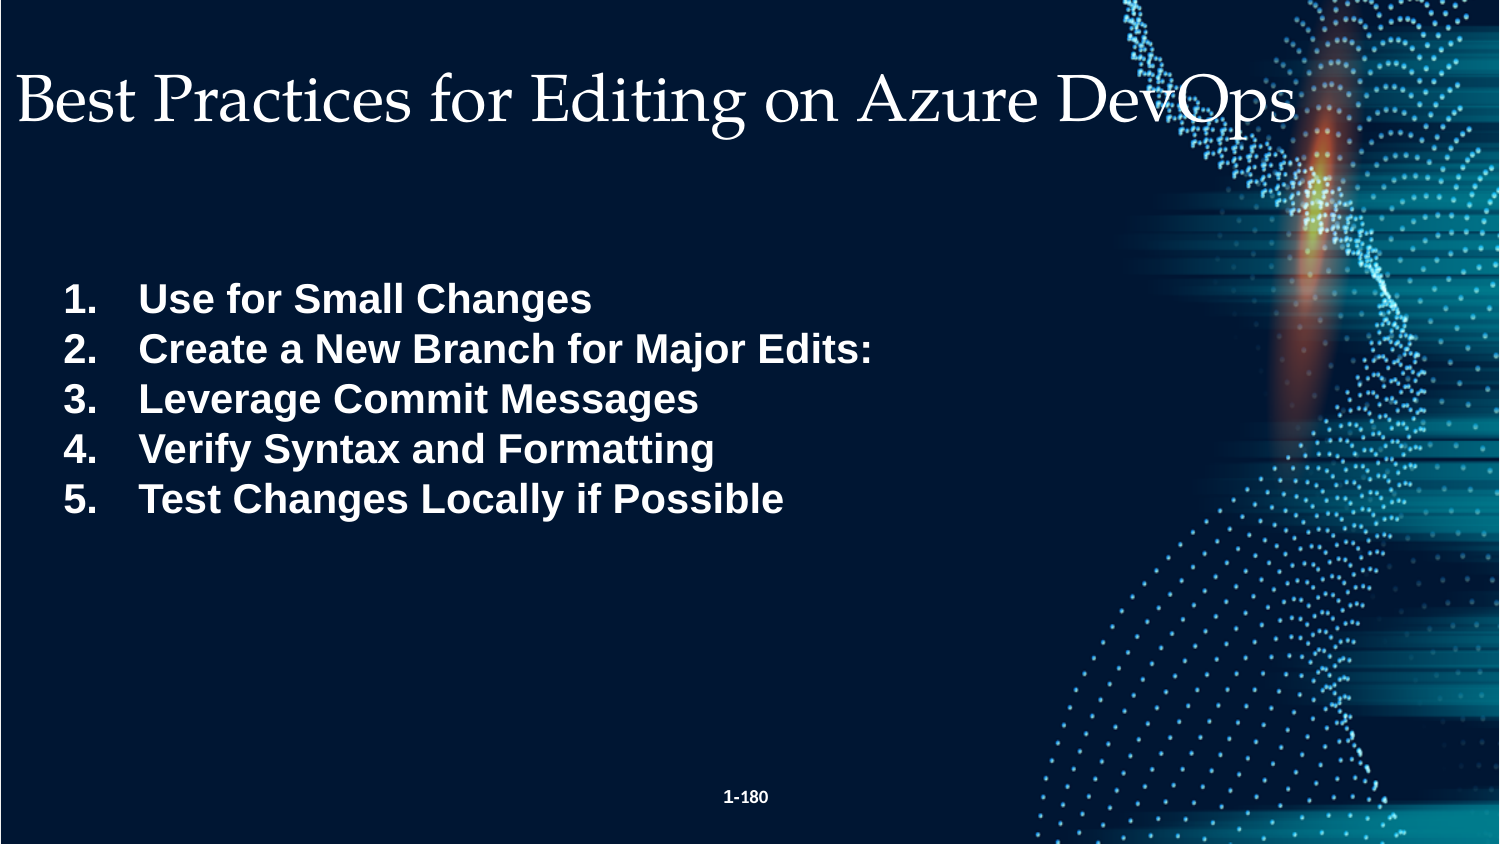

Best Practices for Editing on Azure DevOps
Use for Small Changes
Create a New Branch for Major Edits:
Leverage Commit Messages
Verify Syntax and Formatting
Test Changes Locally if Possible

1-180